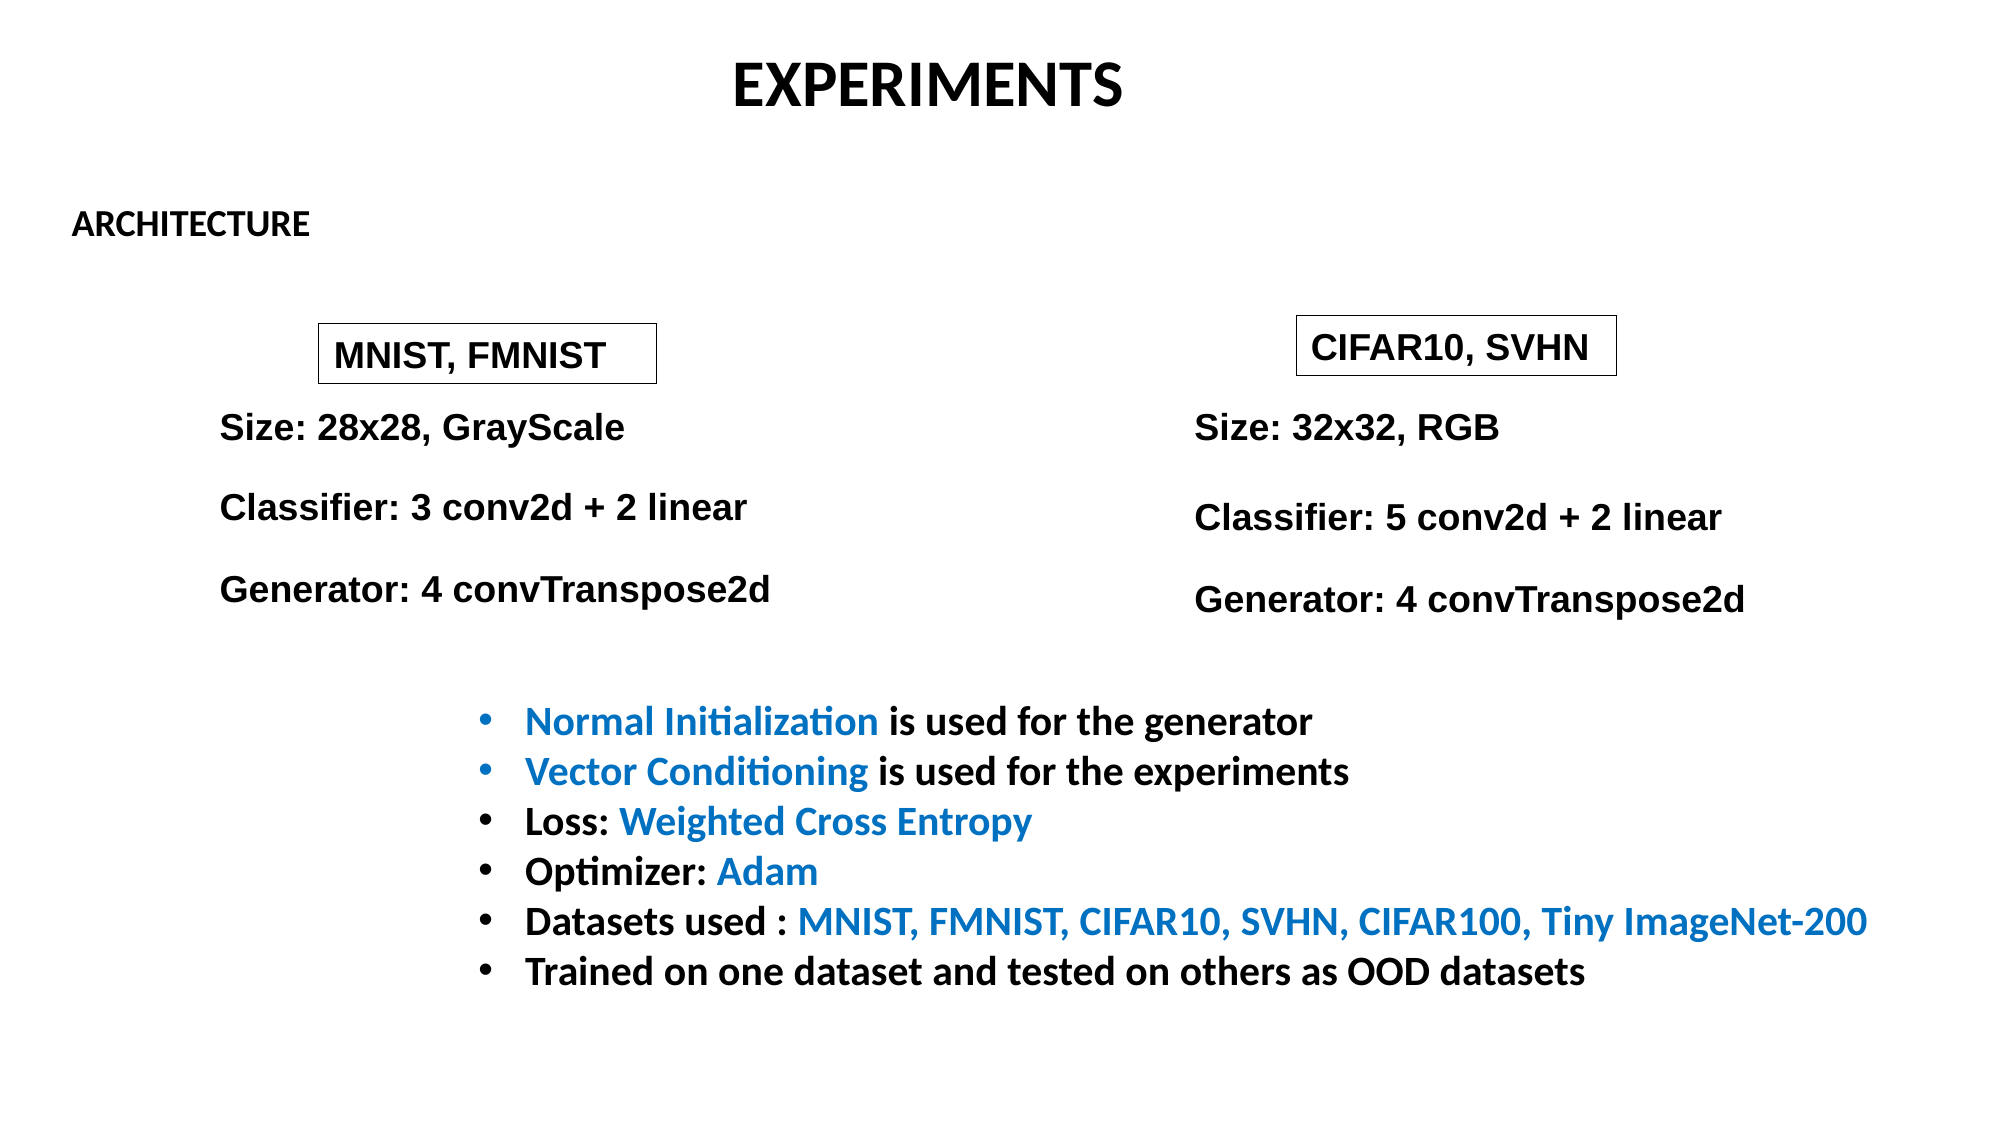

EXPERIMENTS
ARCHITECTURE

CIFAR10, SVHN

Size: 32x32, RGB

Classifier: 5 conv2d + 2 linear
Generator: 4 convTranspose2d

Size: 28x28, GrayScale

Classifier: 3 conv2d + 2 linear
Generator: 4 convTranspose2d
MNIST, FMNIST
Normal Initialization is used for the generator
Vector Conditioning is used for the experiments
Loss: Weighted Cross Entropy
Optimizer: Adam
Datasets used : MNIST, FMNIST, CIFAR10, SVHN, CIFAR100, Tiny ImageNet-200
Trained on one dataset and tested on others as OOD datasets